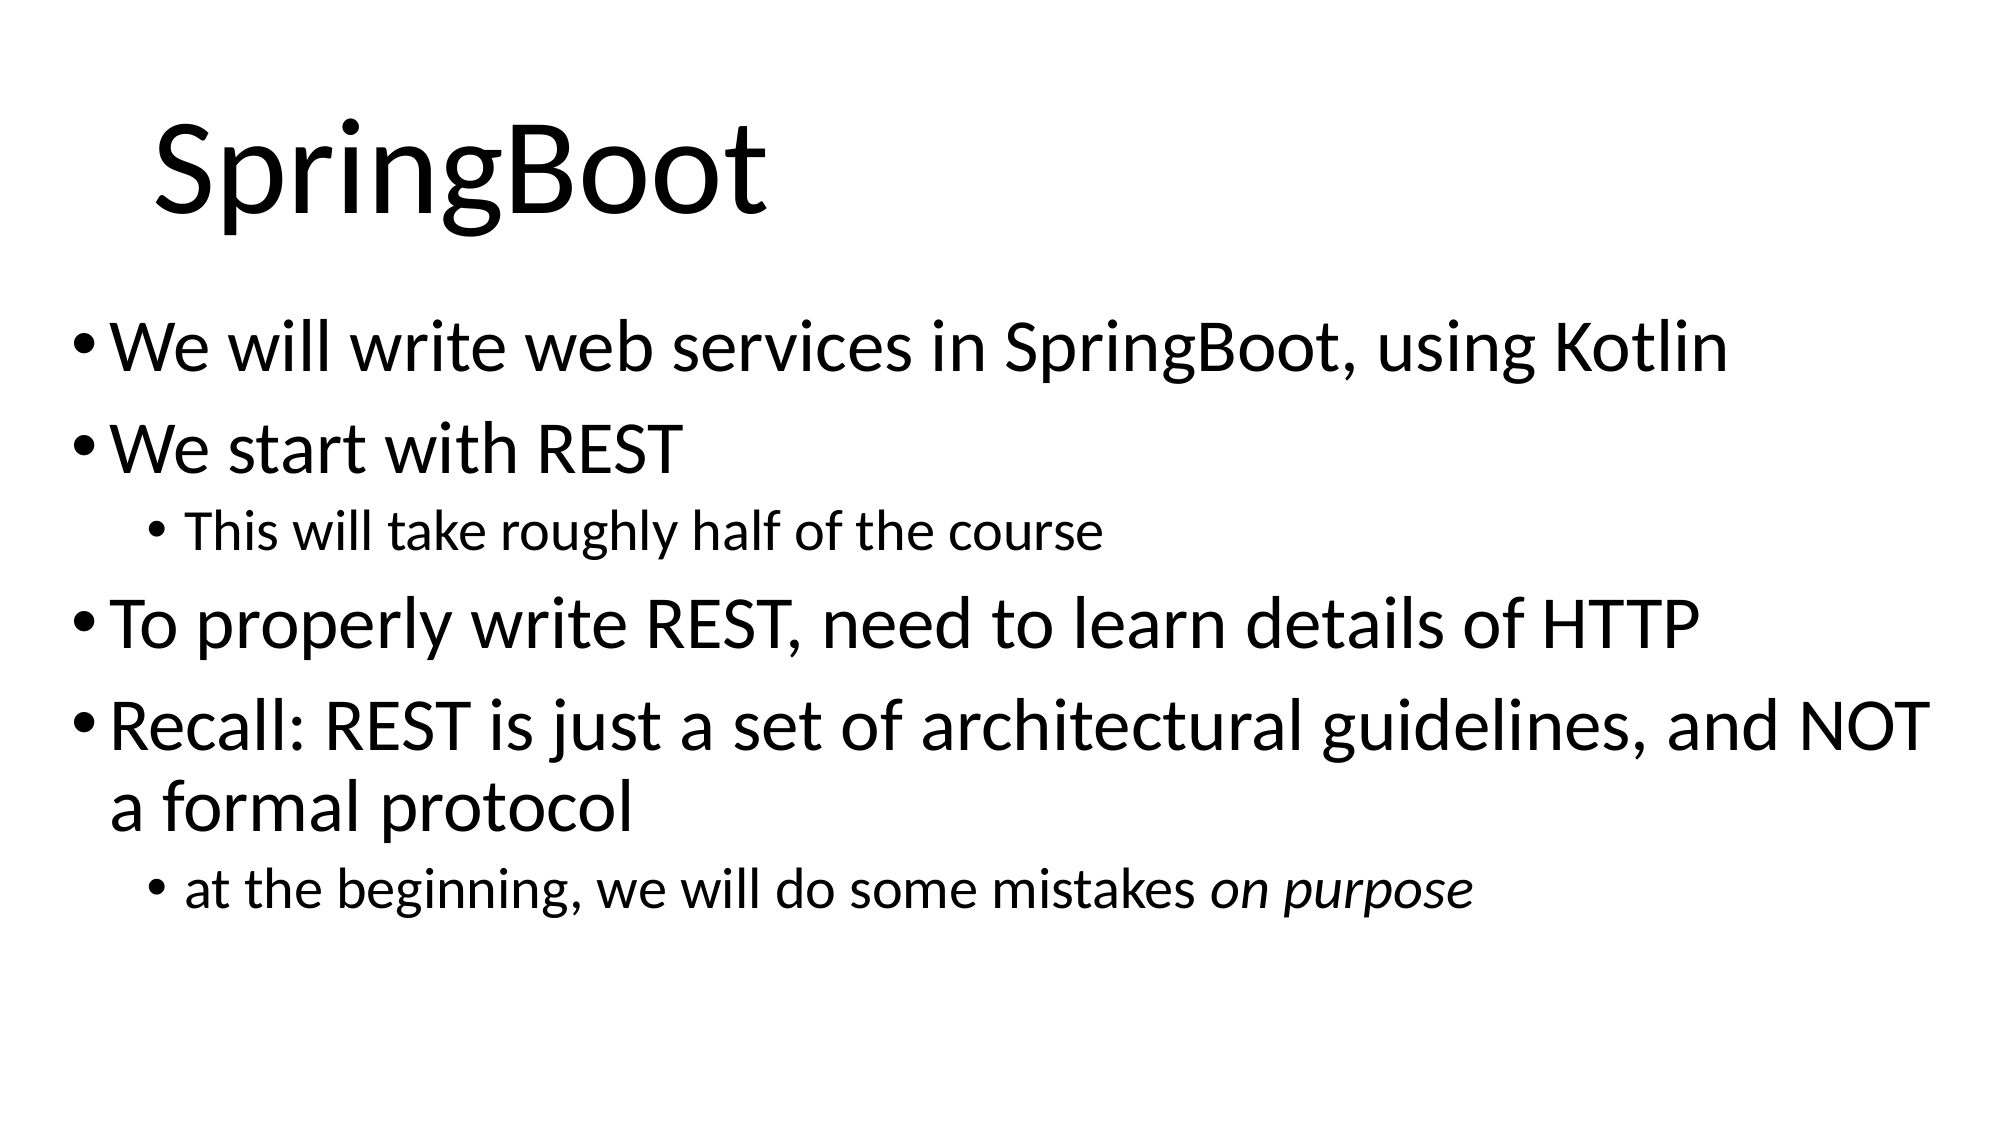

# SpringBoot
We will write web services in SpringBoot, using Kotlin
We start with REST
This will take roughly half of the course
To properly write REST, need to learn details of HTTP
Recall: REST is just a set of architectural guidelines, and NOT a formal protocol
at the beginning, we will do some mistakes on purpose